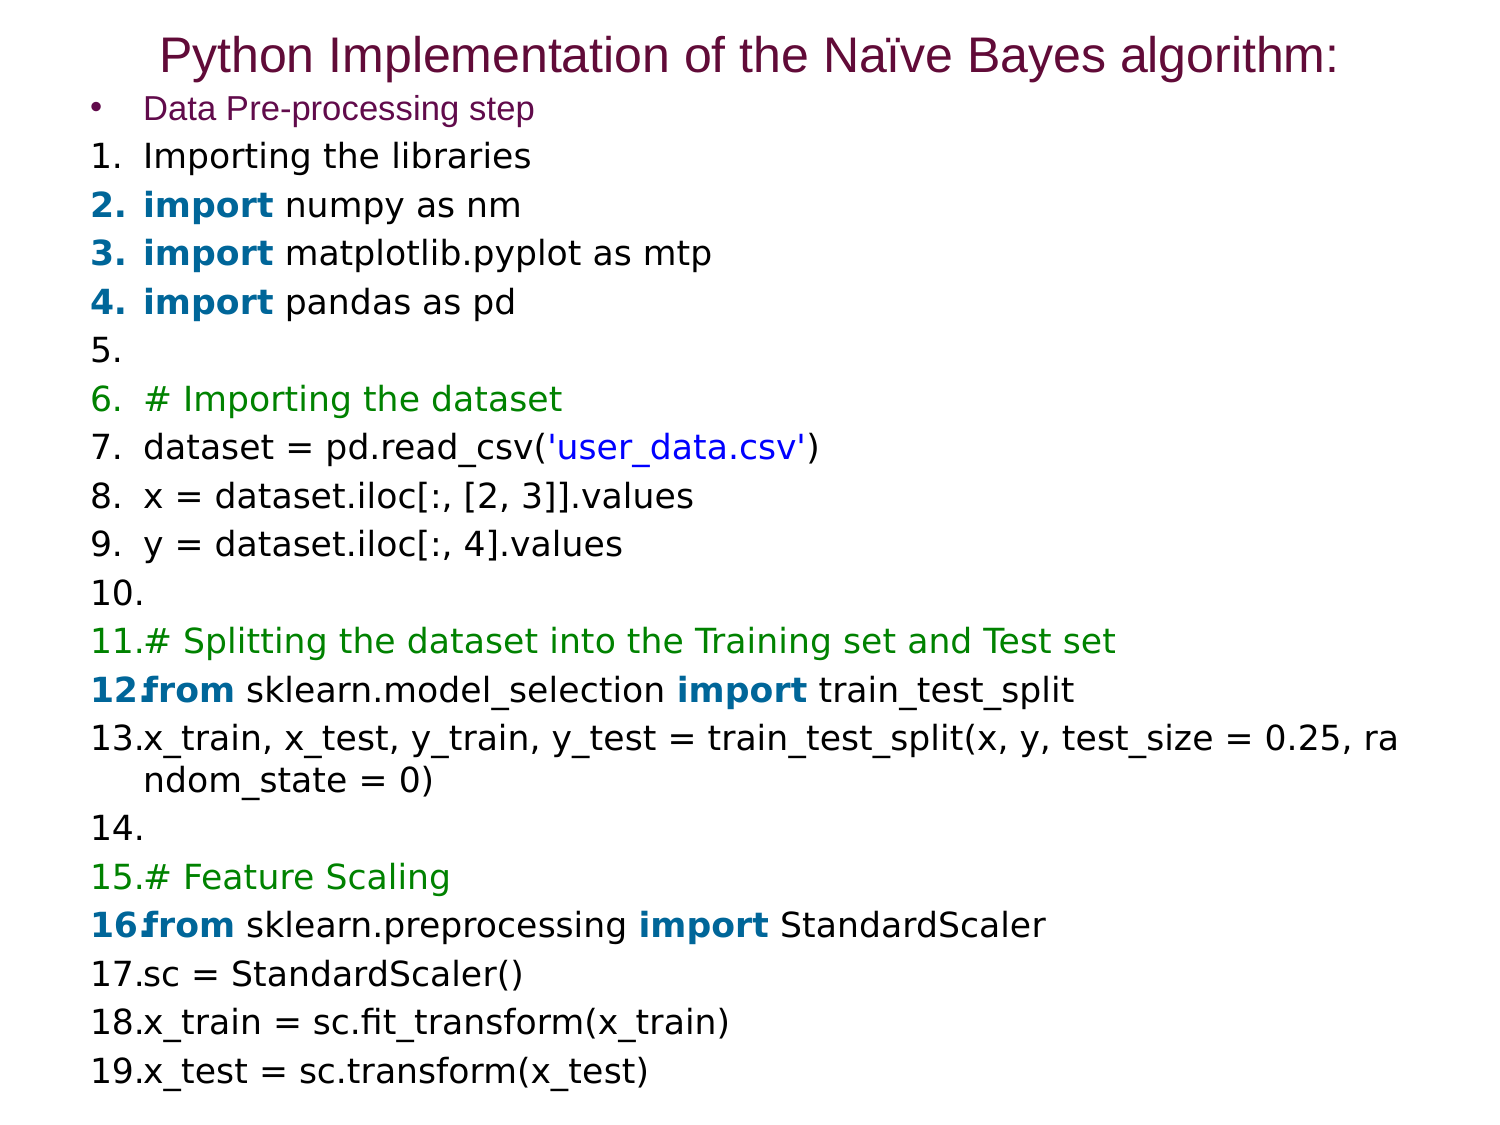

# Python Implementation of the Naïve Bayes algorithm:
Data Pre-processing step
Importing the libraries
import numpy as nm
import matplotlib.pyplot as mtp
import pandas as pd

# Importing the dataset
dataset = pd.read_csv('user_data.csv')
x = dataset.iloc[:, [2, 3]].values
y = dataset.iloc[:, 4].values

# Splitting the dataset into the Training set and Test set
from sklearn.model_selection import train_test_split
x_train, x_test, y_train, y_test = train_test_split(x, y, test_size = 0.25, random_state = 0)

# Feature Scaling
from sklearn.preprocessing import StandardScaler
sc = StandardScaler()
x_train = sc.fit_transform(x_train)
x_test = sc.transform(x_test)